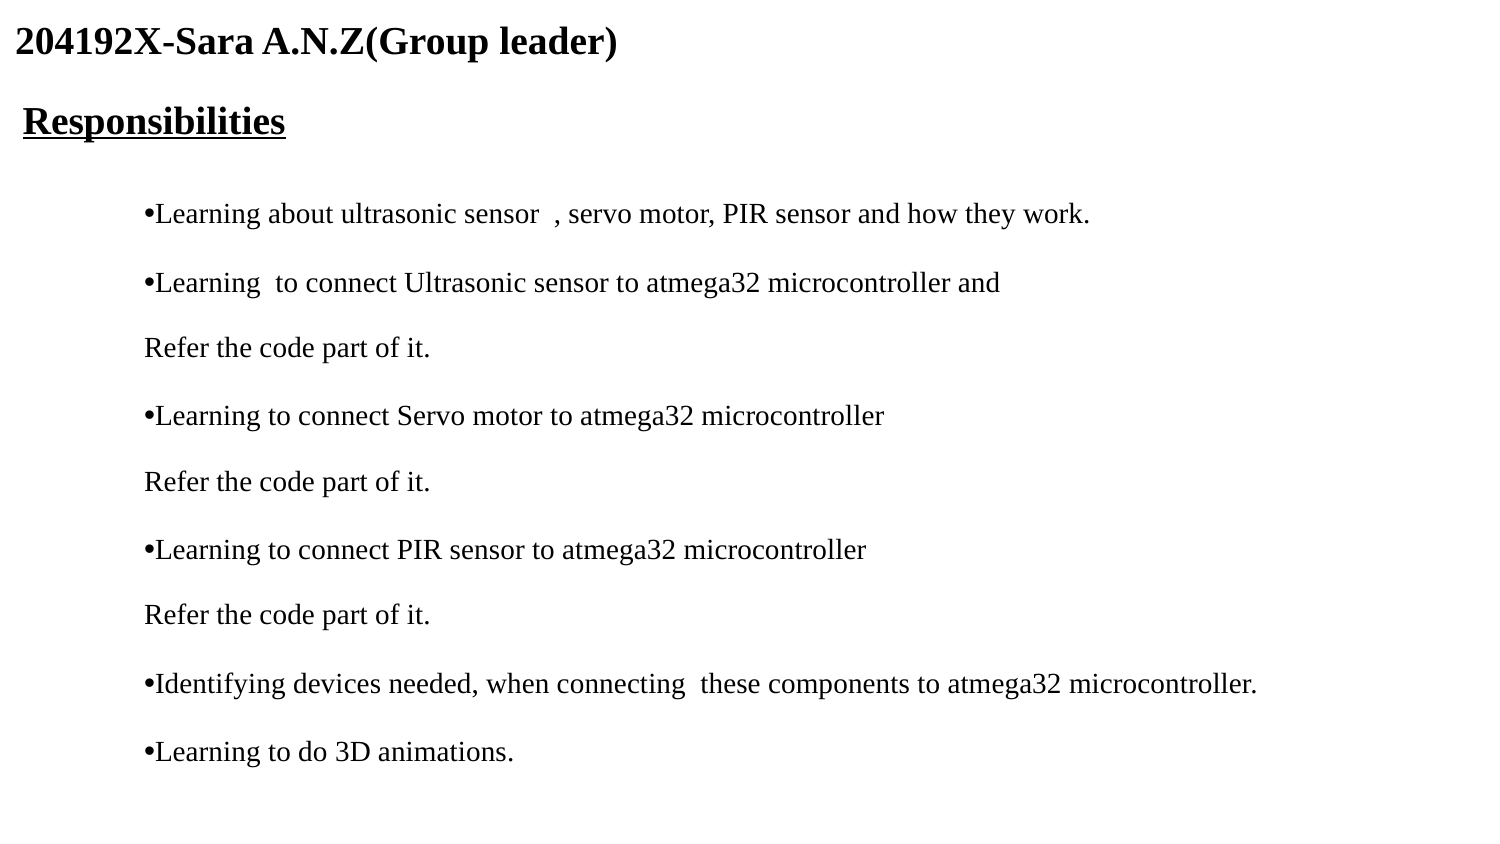

204192X-Sara A.N.Z(Group leader)
Responsibilities
•Learning about ultrasonic sensor  , servo motor, PIR sensor and how they work.
•Learning  to connect Ultrasonic sensor to atmega32 microcontroller and
Refer the code part of it.
•Learning to connect Servo motor to atmega32 microcontroller
Refer the code part of it.
•Learning to connect PIR sensor to atmega32 microcontroller
Refer the code part of it.
•Identifying devices needed, when connecting  these components to atmega32 microcontroller.
•Learning to do 3D animations.